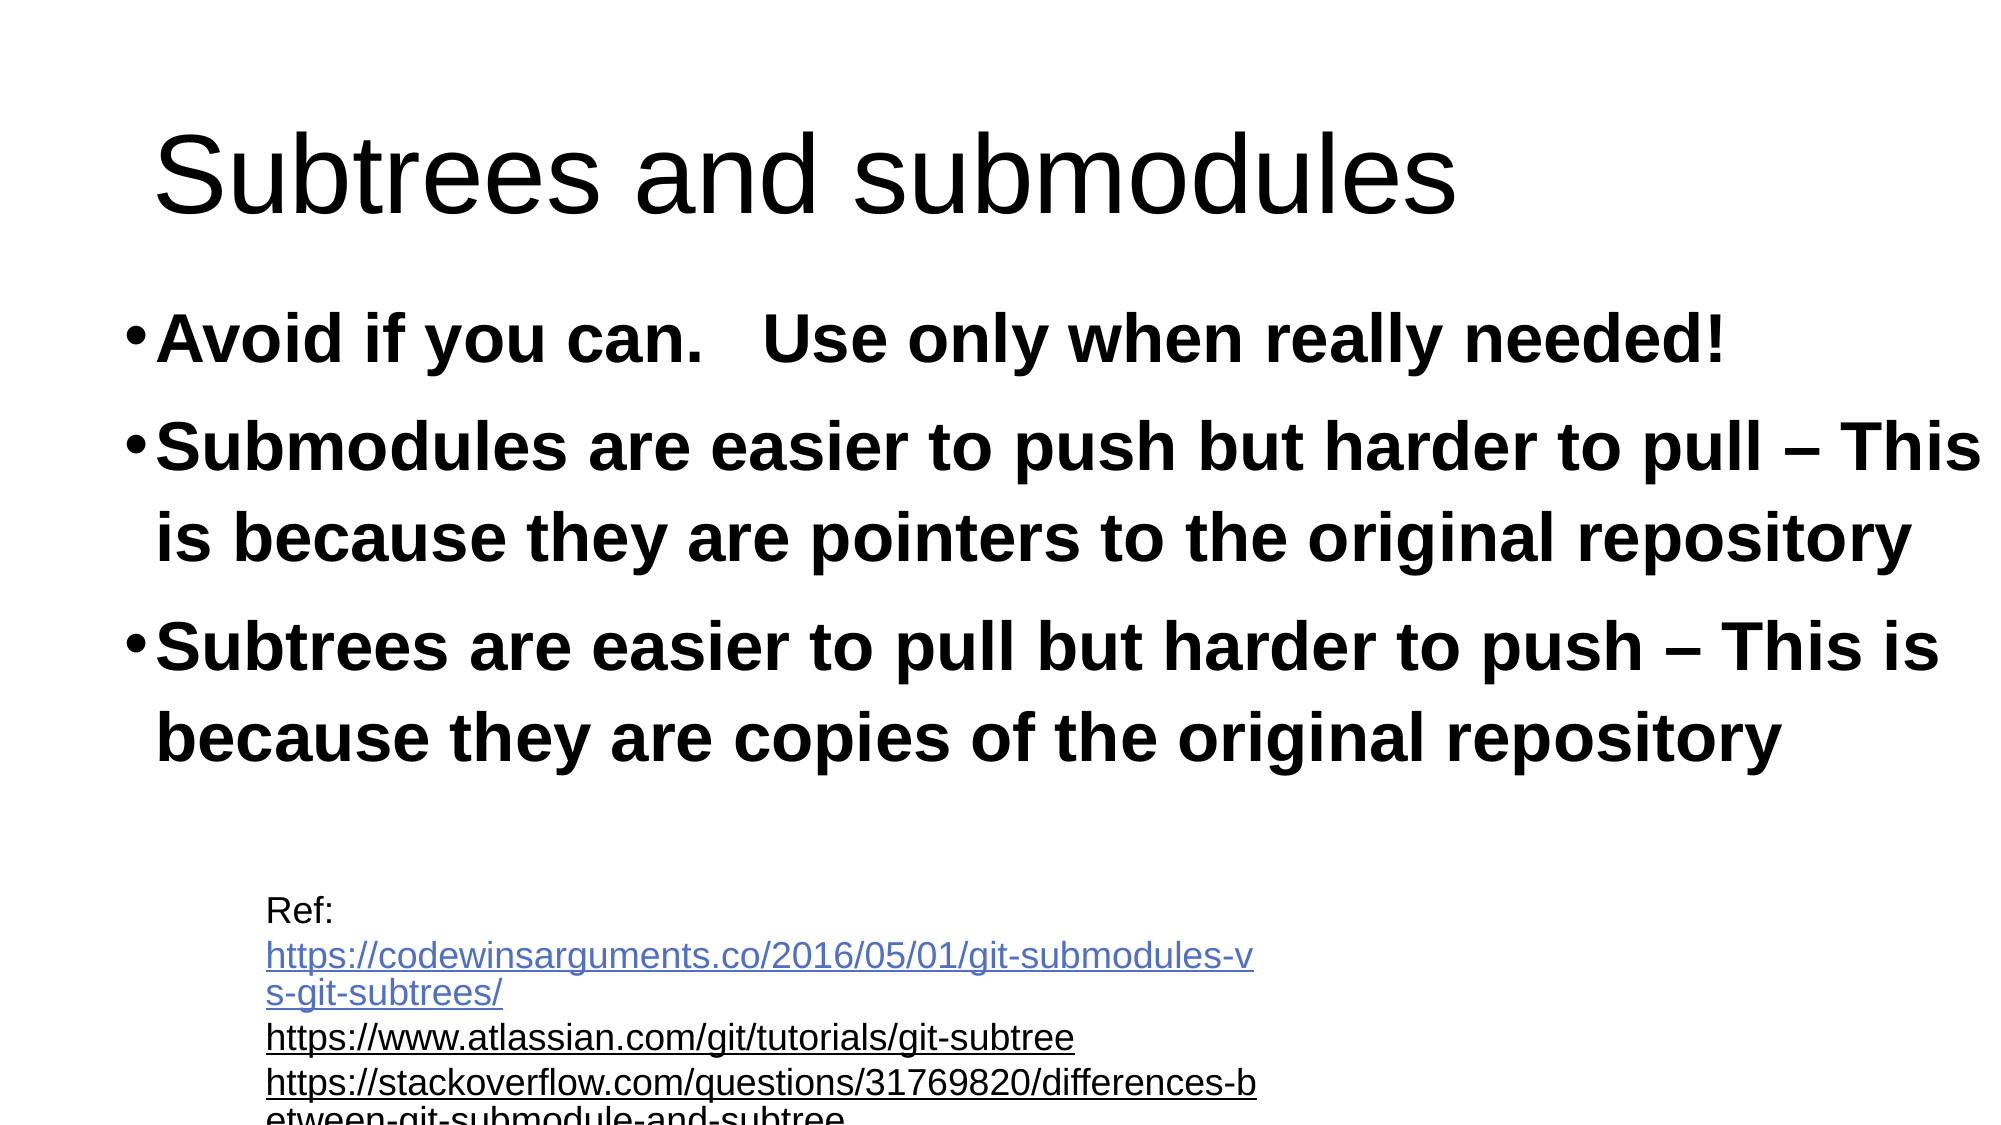

# Subtrees and submodules
Avoid if you can.   Use only when really needed!
Submodules are easier to push but harder to pull – This is because they are pointers to the original repository
Subtrees are easier to pull but harder to push – This is because they are copies of the original repository
Ref: https://codewinsarguments.co/2016/05/01/git-submodules-vs-git-subtrees/
https://www.atlassian.com/git/tutorials/git-subtree
https://stackoverflow.com/questions/31769820/differences-between-git-submodule-and-subtree